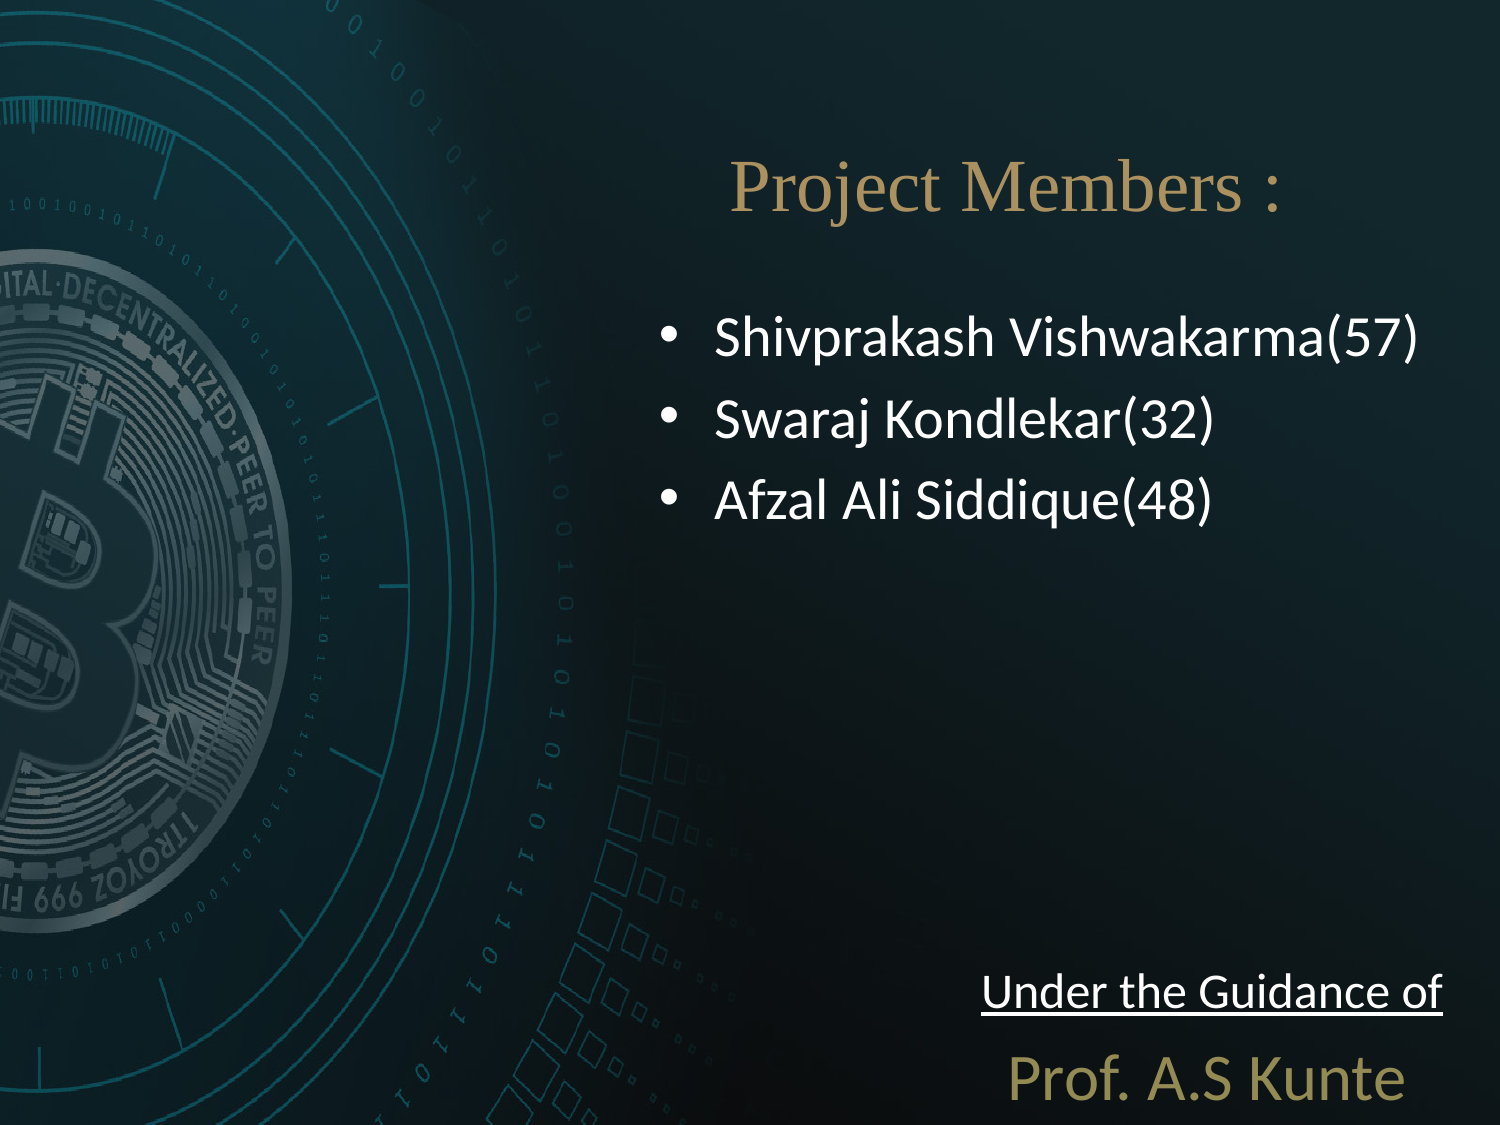

# Project Members :
Shivprakash Vishwakarma(57)
Swaraj Kondlekar(32)
Afzal Ali Siddique(48)

	             Under the Guidance of
                               Prof. A.S Kunte